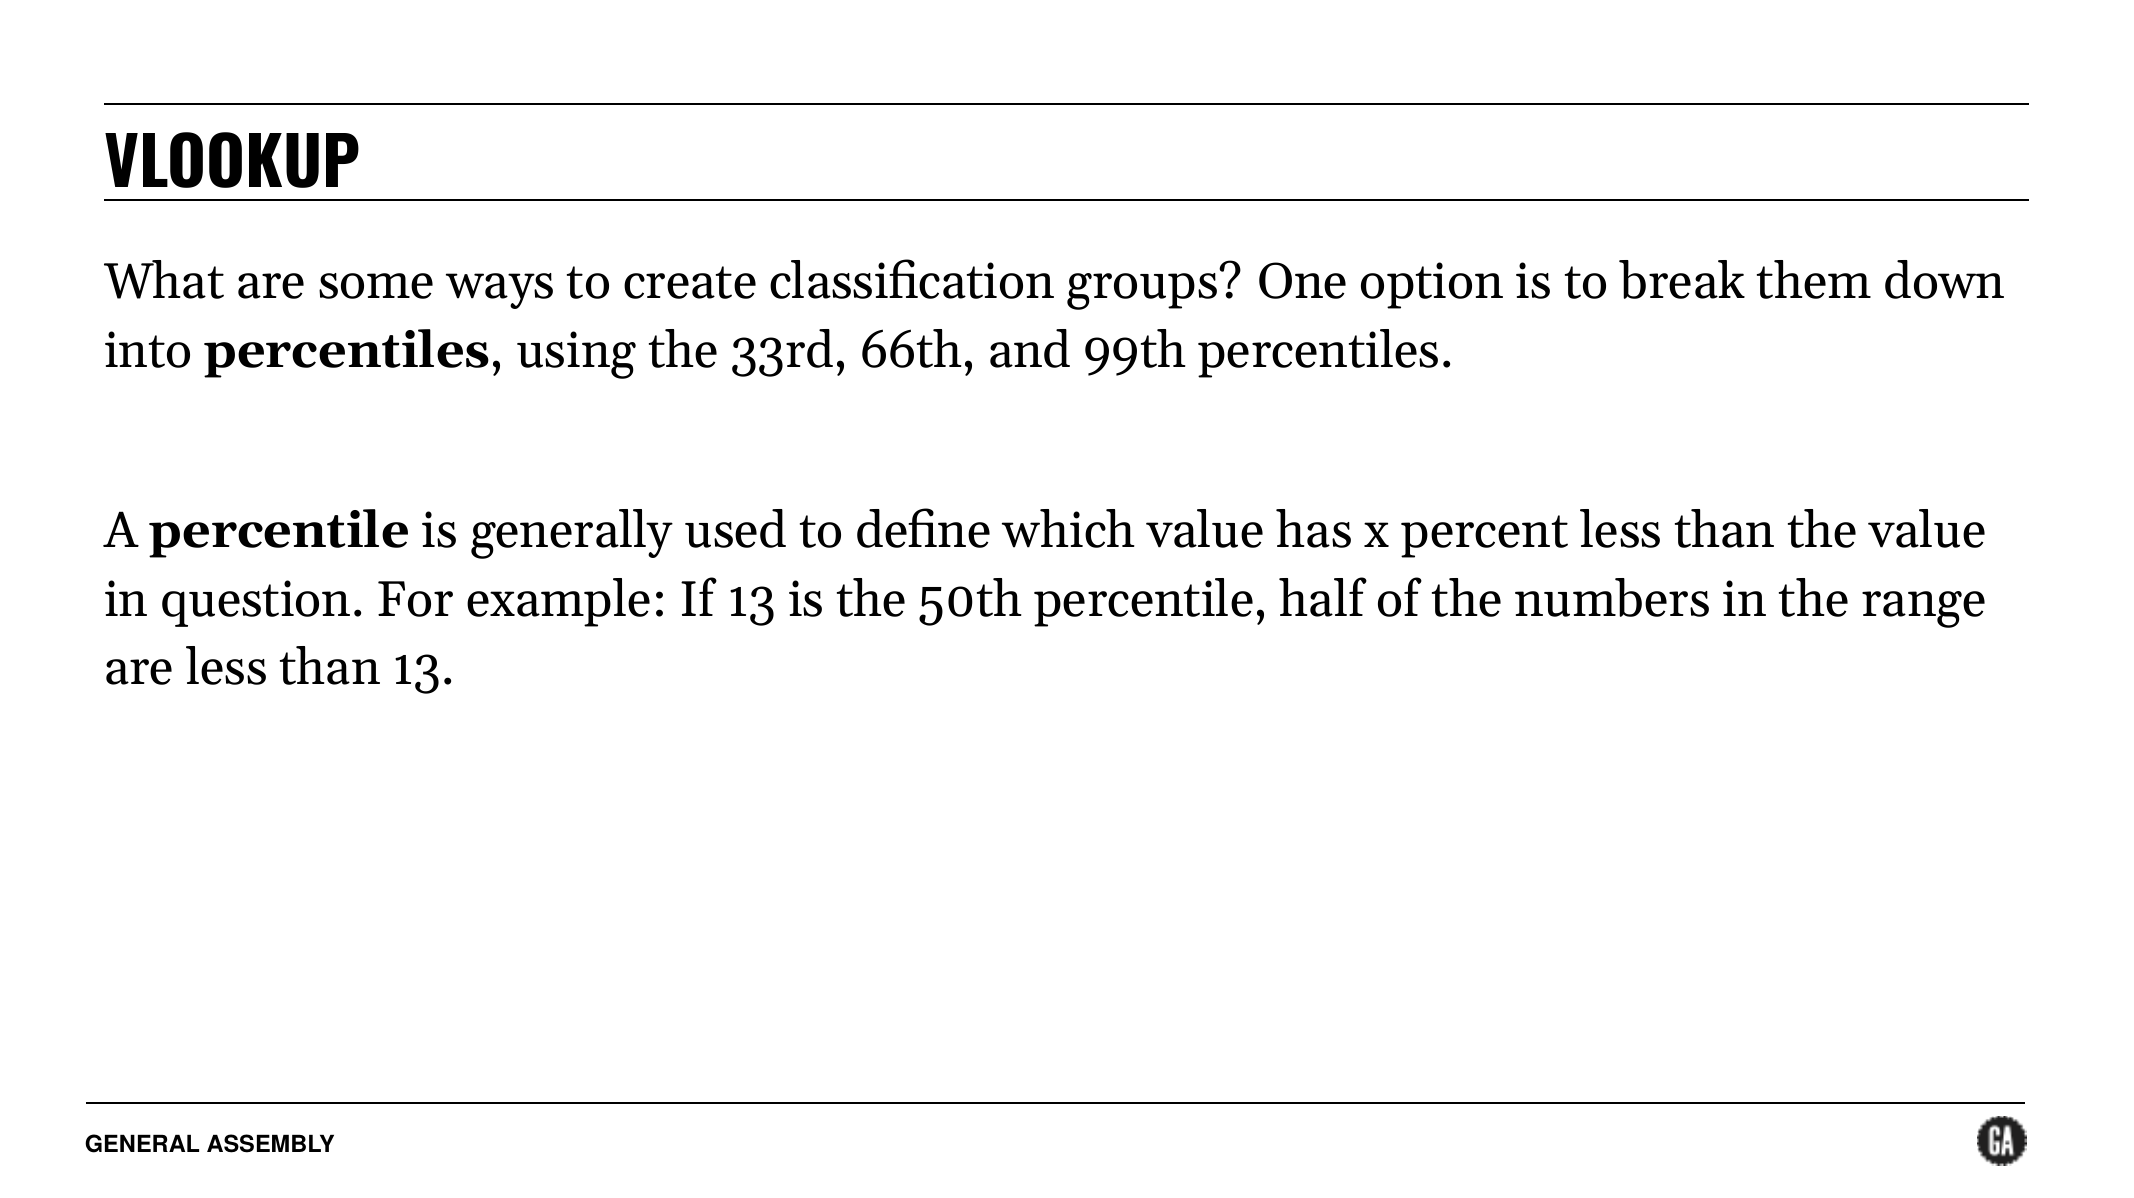

VLOOKUP
What are some ways to create classification groups? One option is to break them down into percentiles, using the 33rd, 66th, and 99th percentiles.

A percentile is generally used to define which value has x percent less than the value in question. For example: If 13 is the 50th percentile, half of the numbers in the range are less than 13.